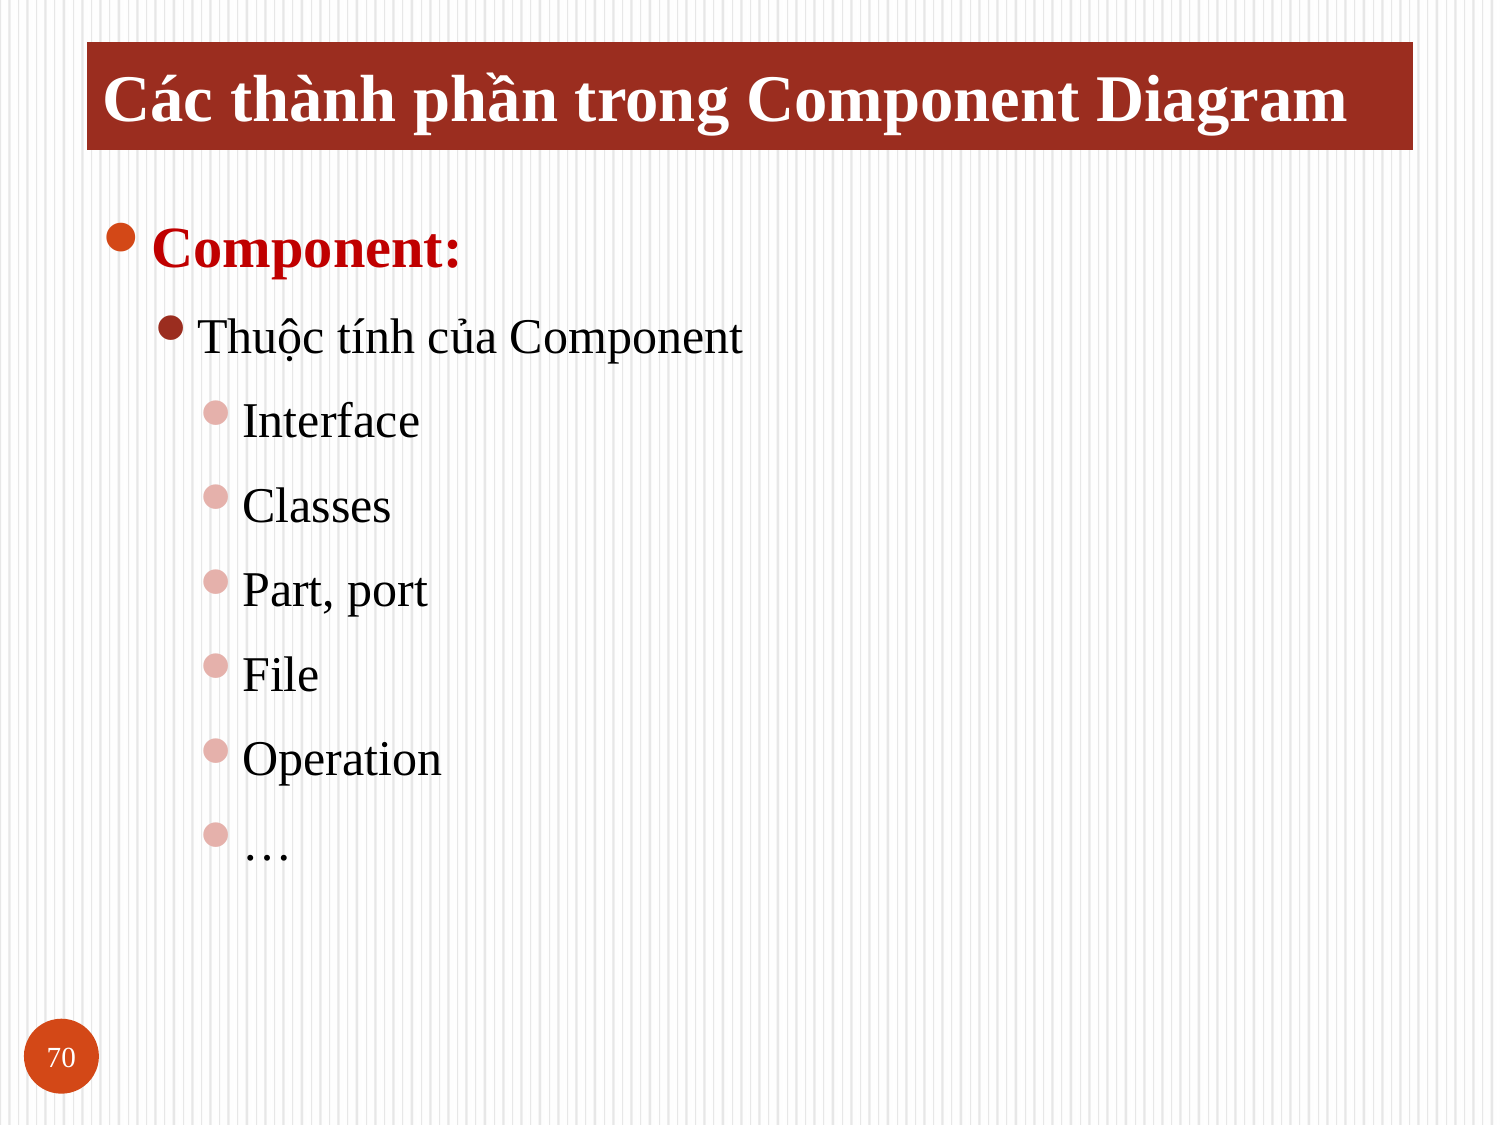

# Các thành phần trong Component Diagram
Component:
Thuộc tính của Component
Interface
Classes
Part, port
File
Operation
…

70